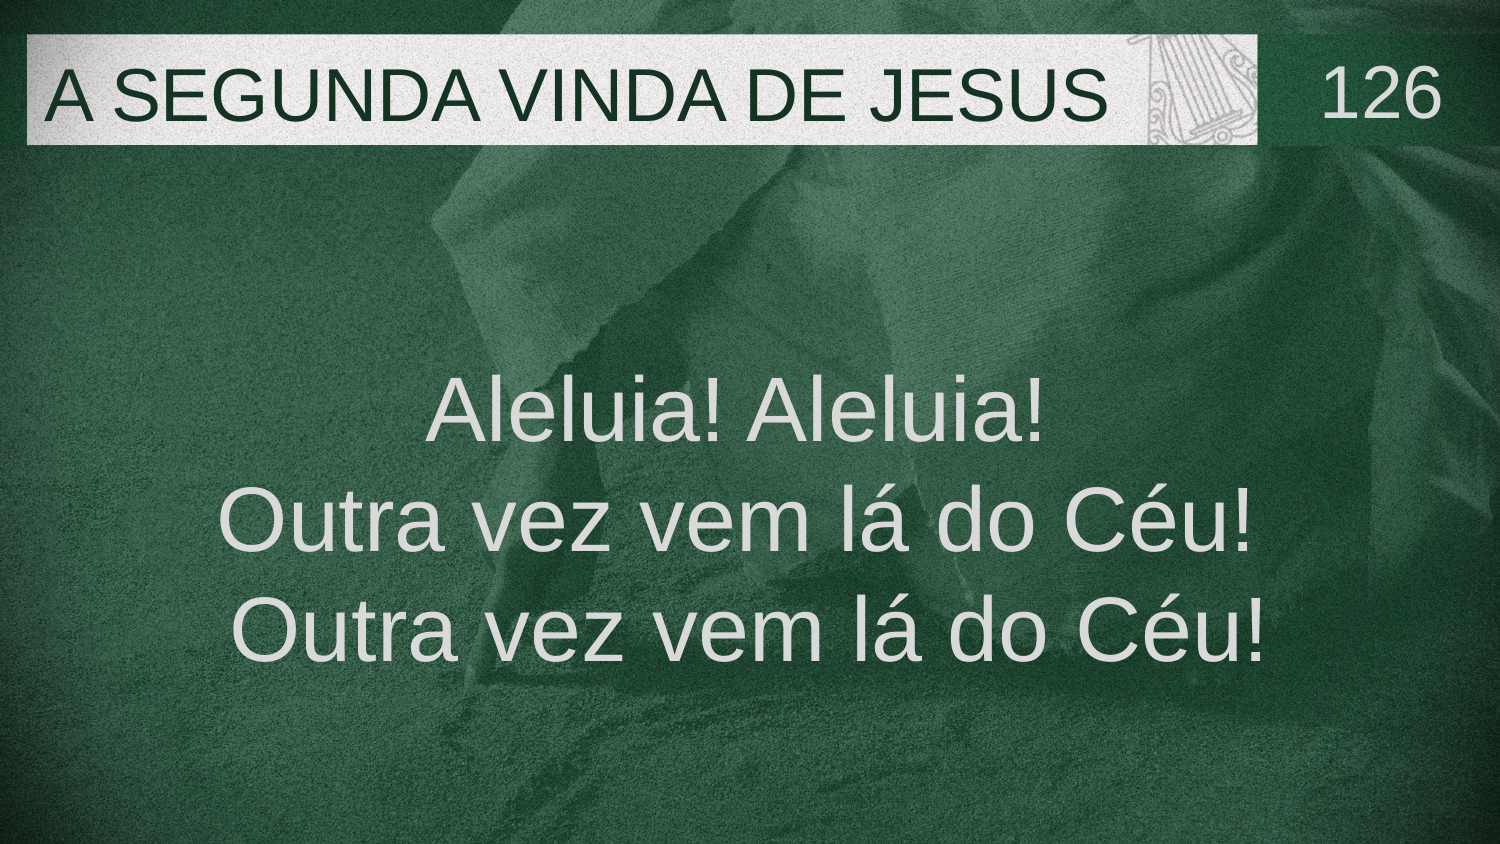

# A SEGUNDA VINDA DE JESUS
126
Aleluia! Aleluia!
Outra vez vem lá do Céu!
Outra vez vem lá do Céu!